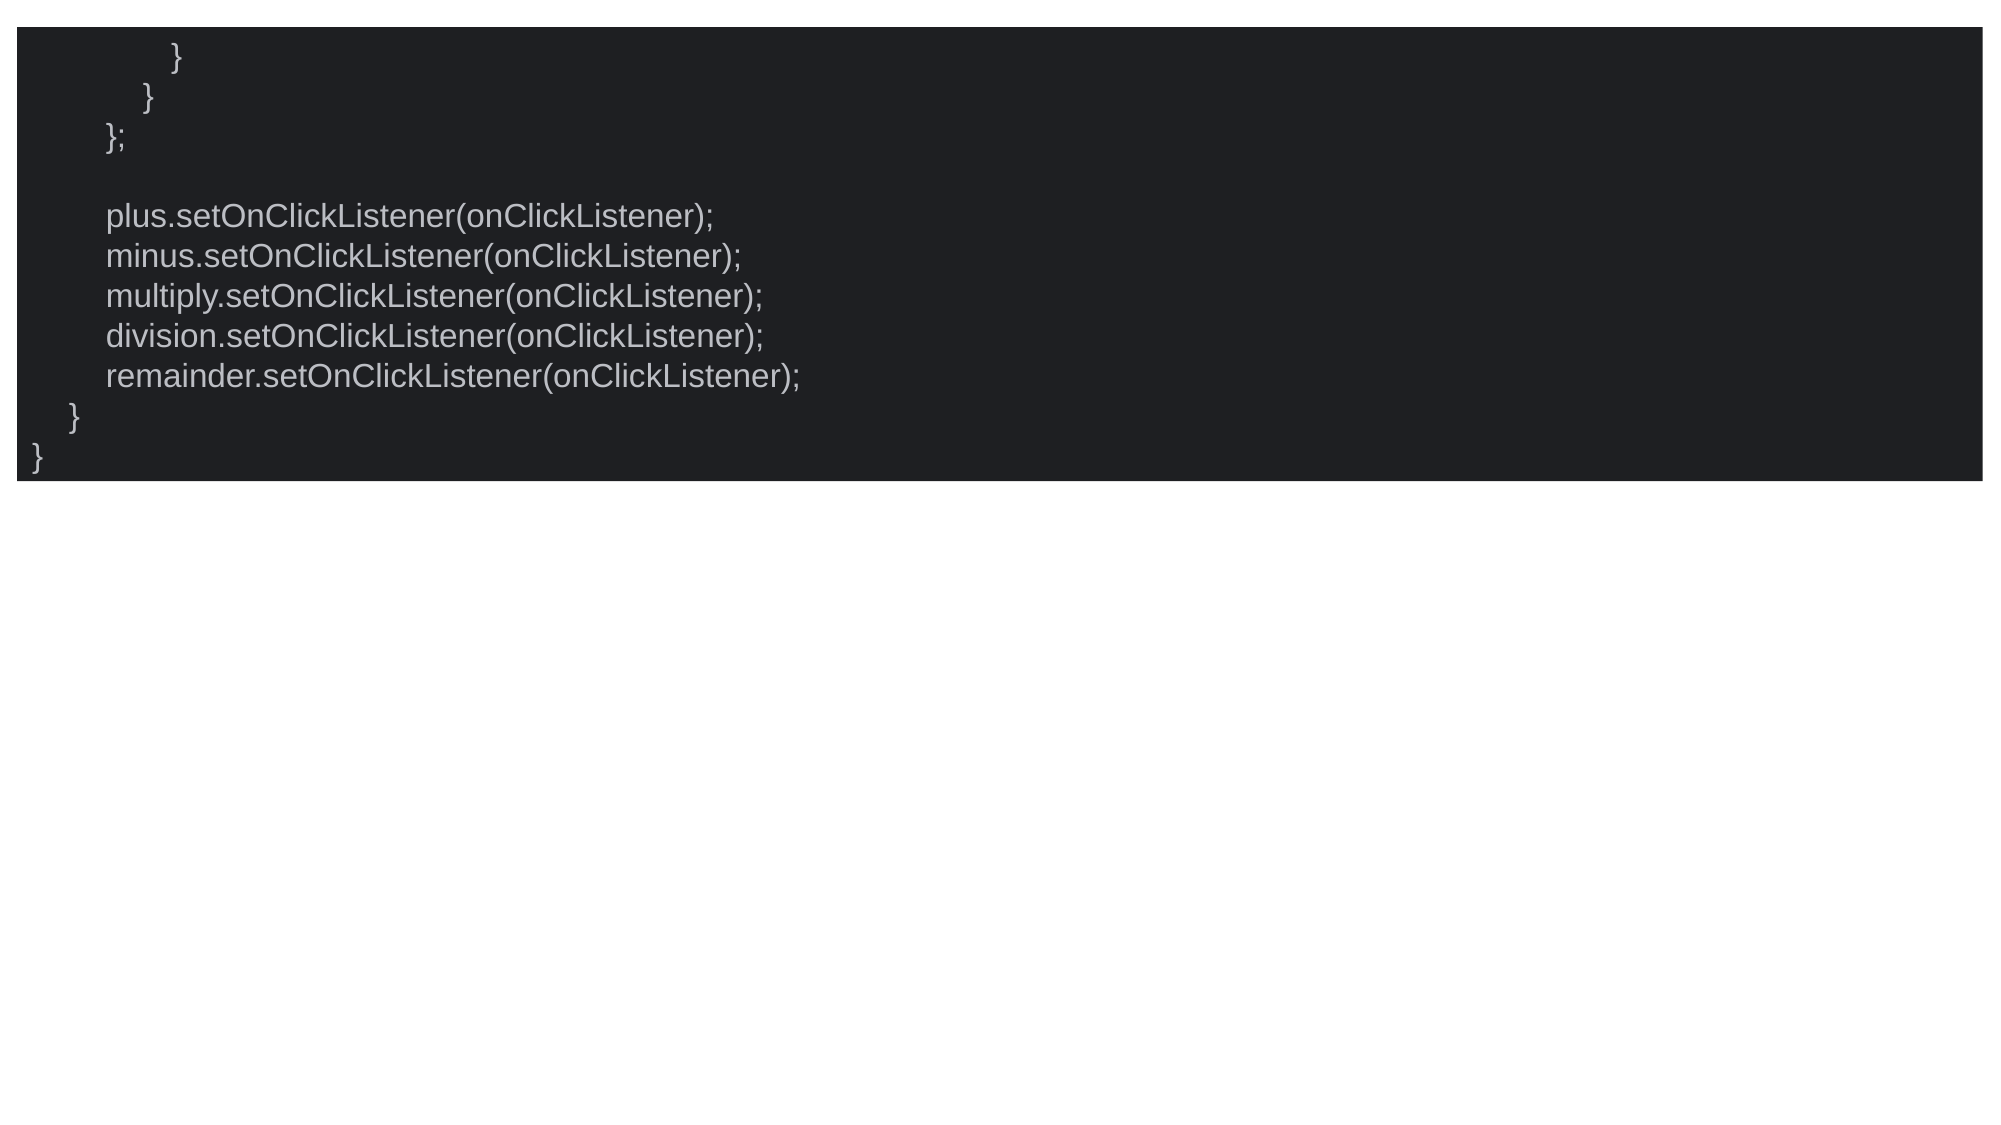

}
            }
        };
        plus.setOnClickListener(onClickListener);
        minus.setOnClickListener(onClickListener);
        multiply.setOnClickListener(onClickListener);
        division.setOnClickListener(onClickListener);
        remainder.setOnClickListener(onClickListener);
    }
}